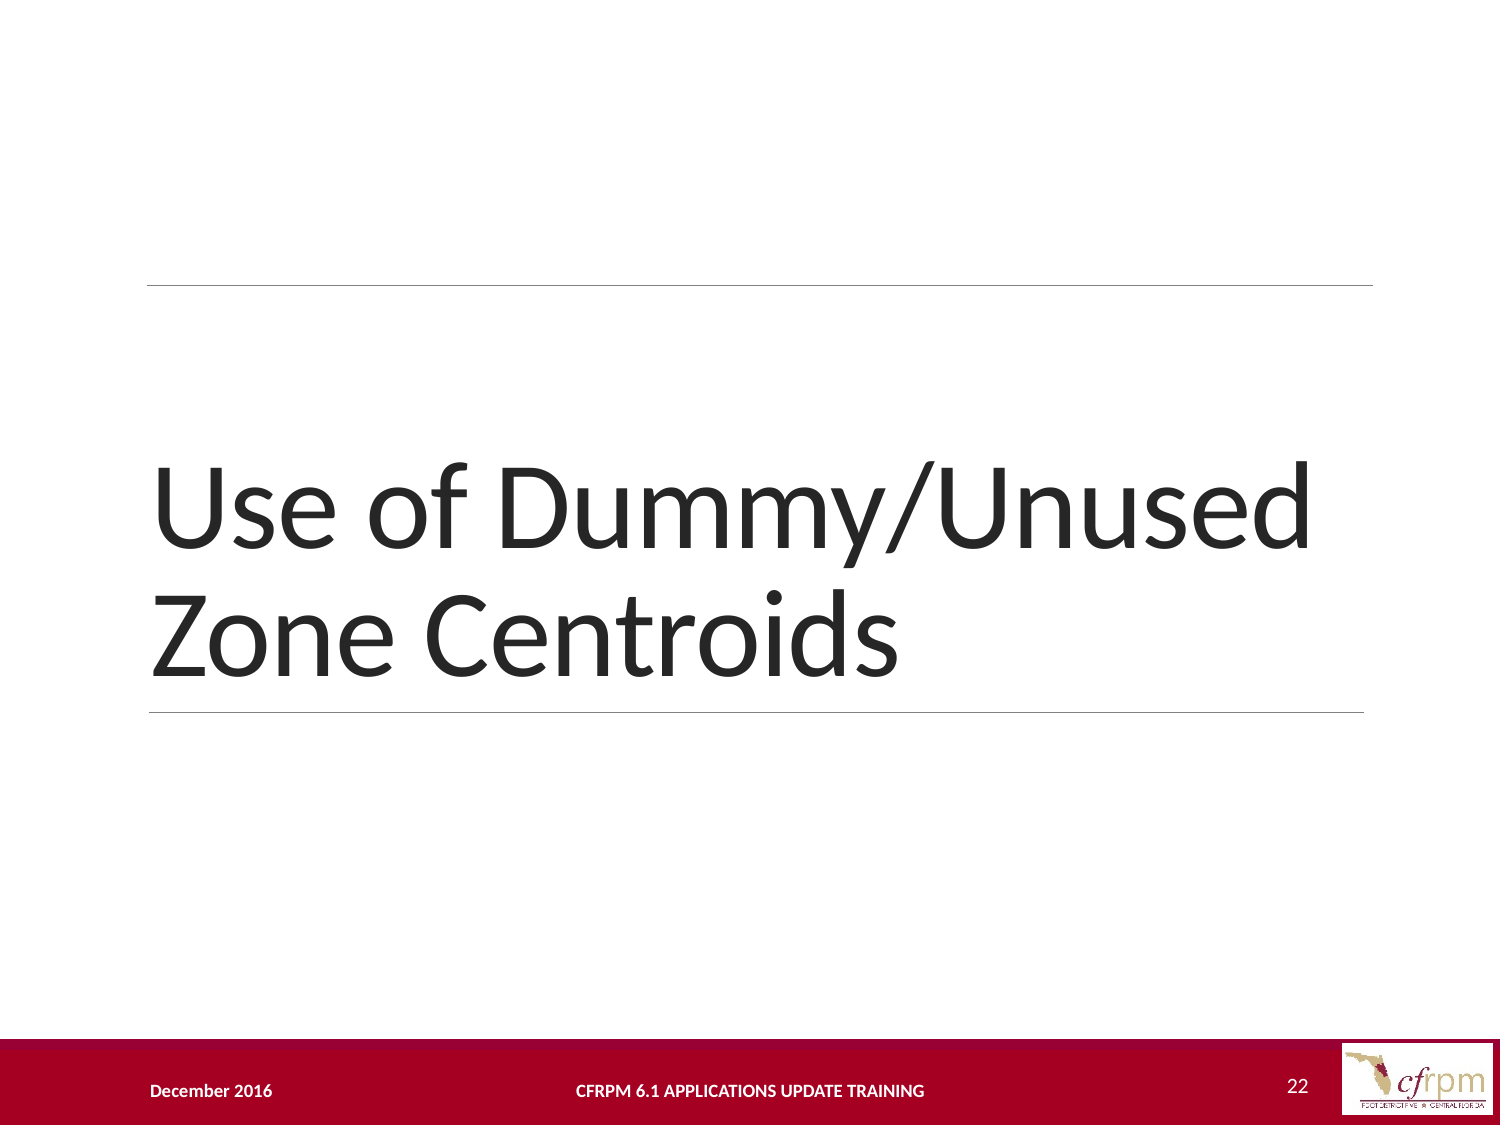

# Use of Dummy/Unused Zone Centroids
22
December 2016
CFRPM 6.1 Applications Update Training